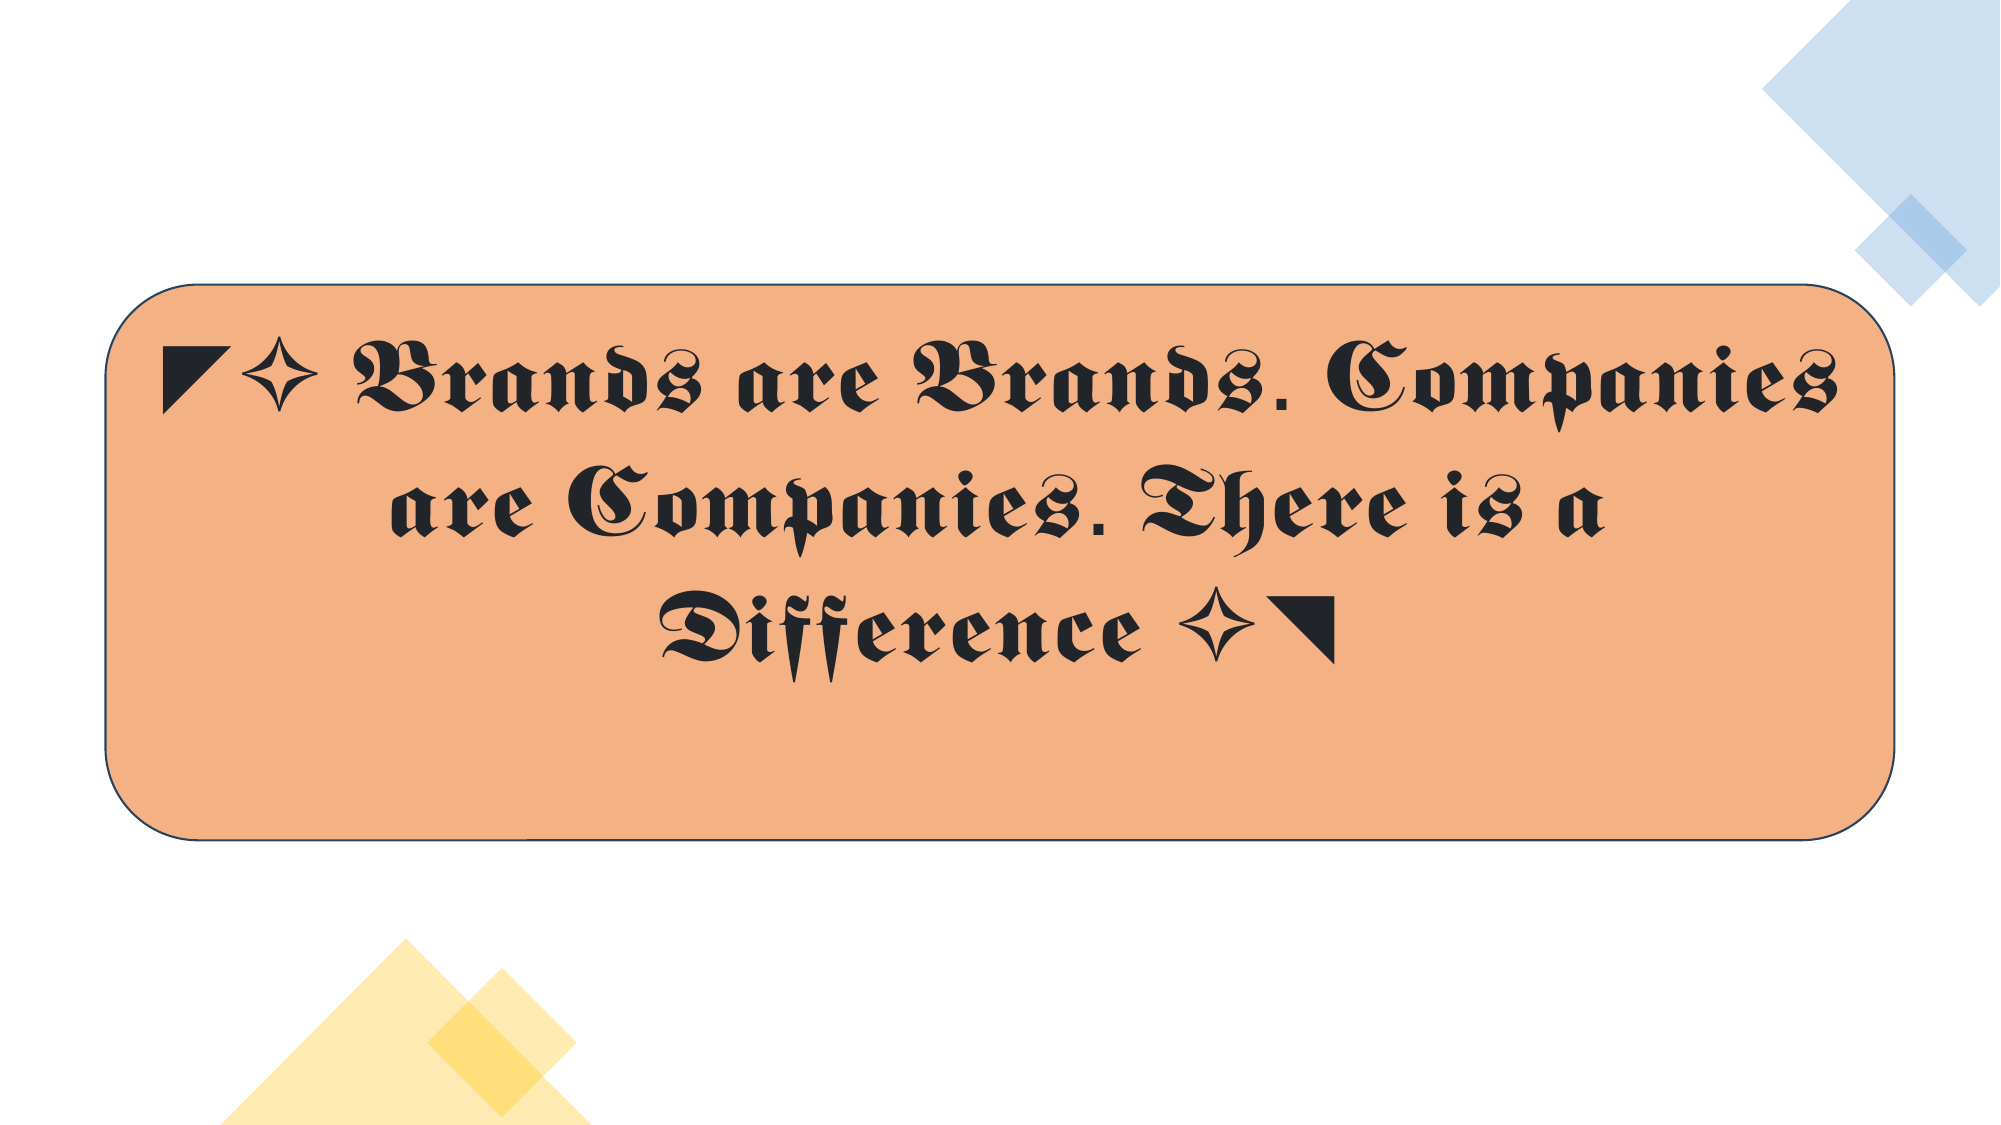

◤✧ 𝕭𝖗𝖆𝖓𝖉𝖘 𝖆𝖗𝖊 𝕭𝖗𝖆𝖓𝖉𝖘. 𝕮𝖔𝖒𝖕𝖆𝖓𝖎𝖊𝖘 𝖆𝖗𝖊 𝕮𝖔𝖒𝖕𝖆𝖓𝖎𝖊𝖘. 𝕿𝖍𝖊𝖗𝖊 𝖎𝖘 𝖆 𝕯𝖎𝖋𝖋𝖊𝖗𝖊𝖓𝖈𝖊 ✧◥